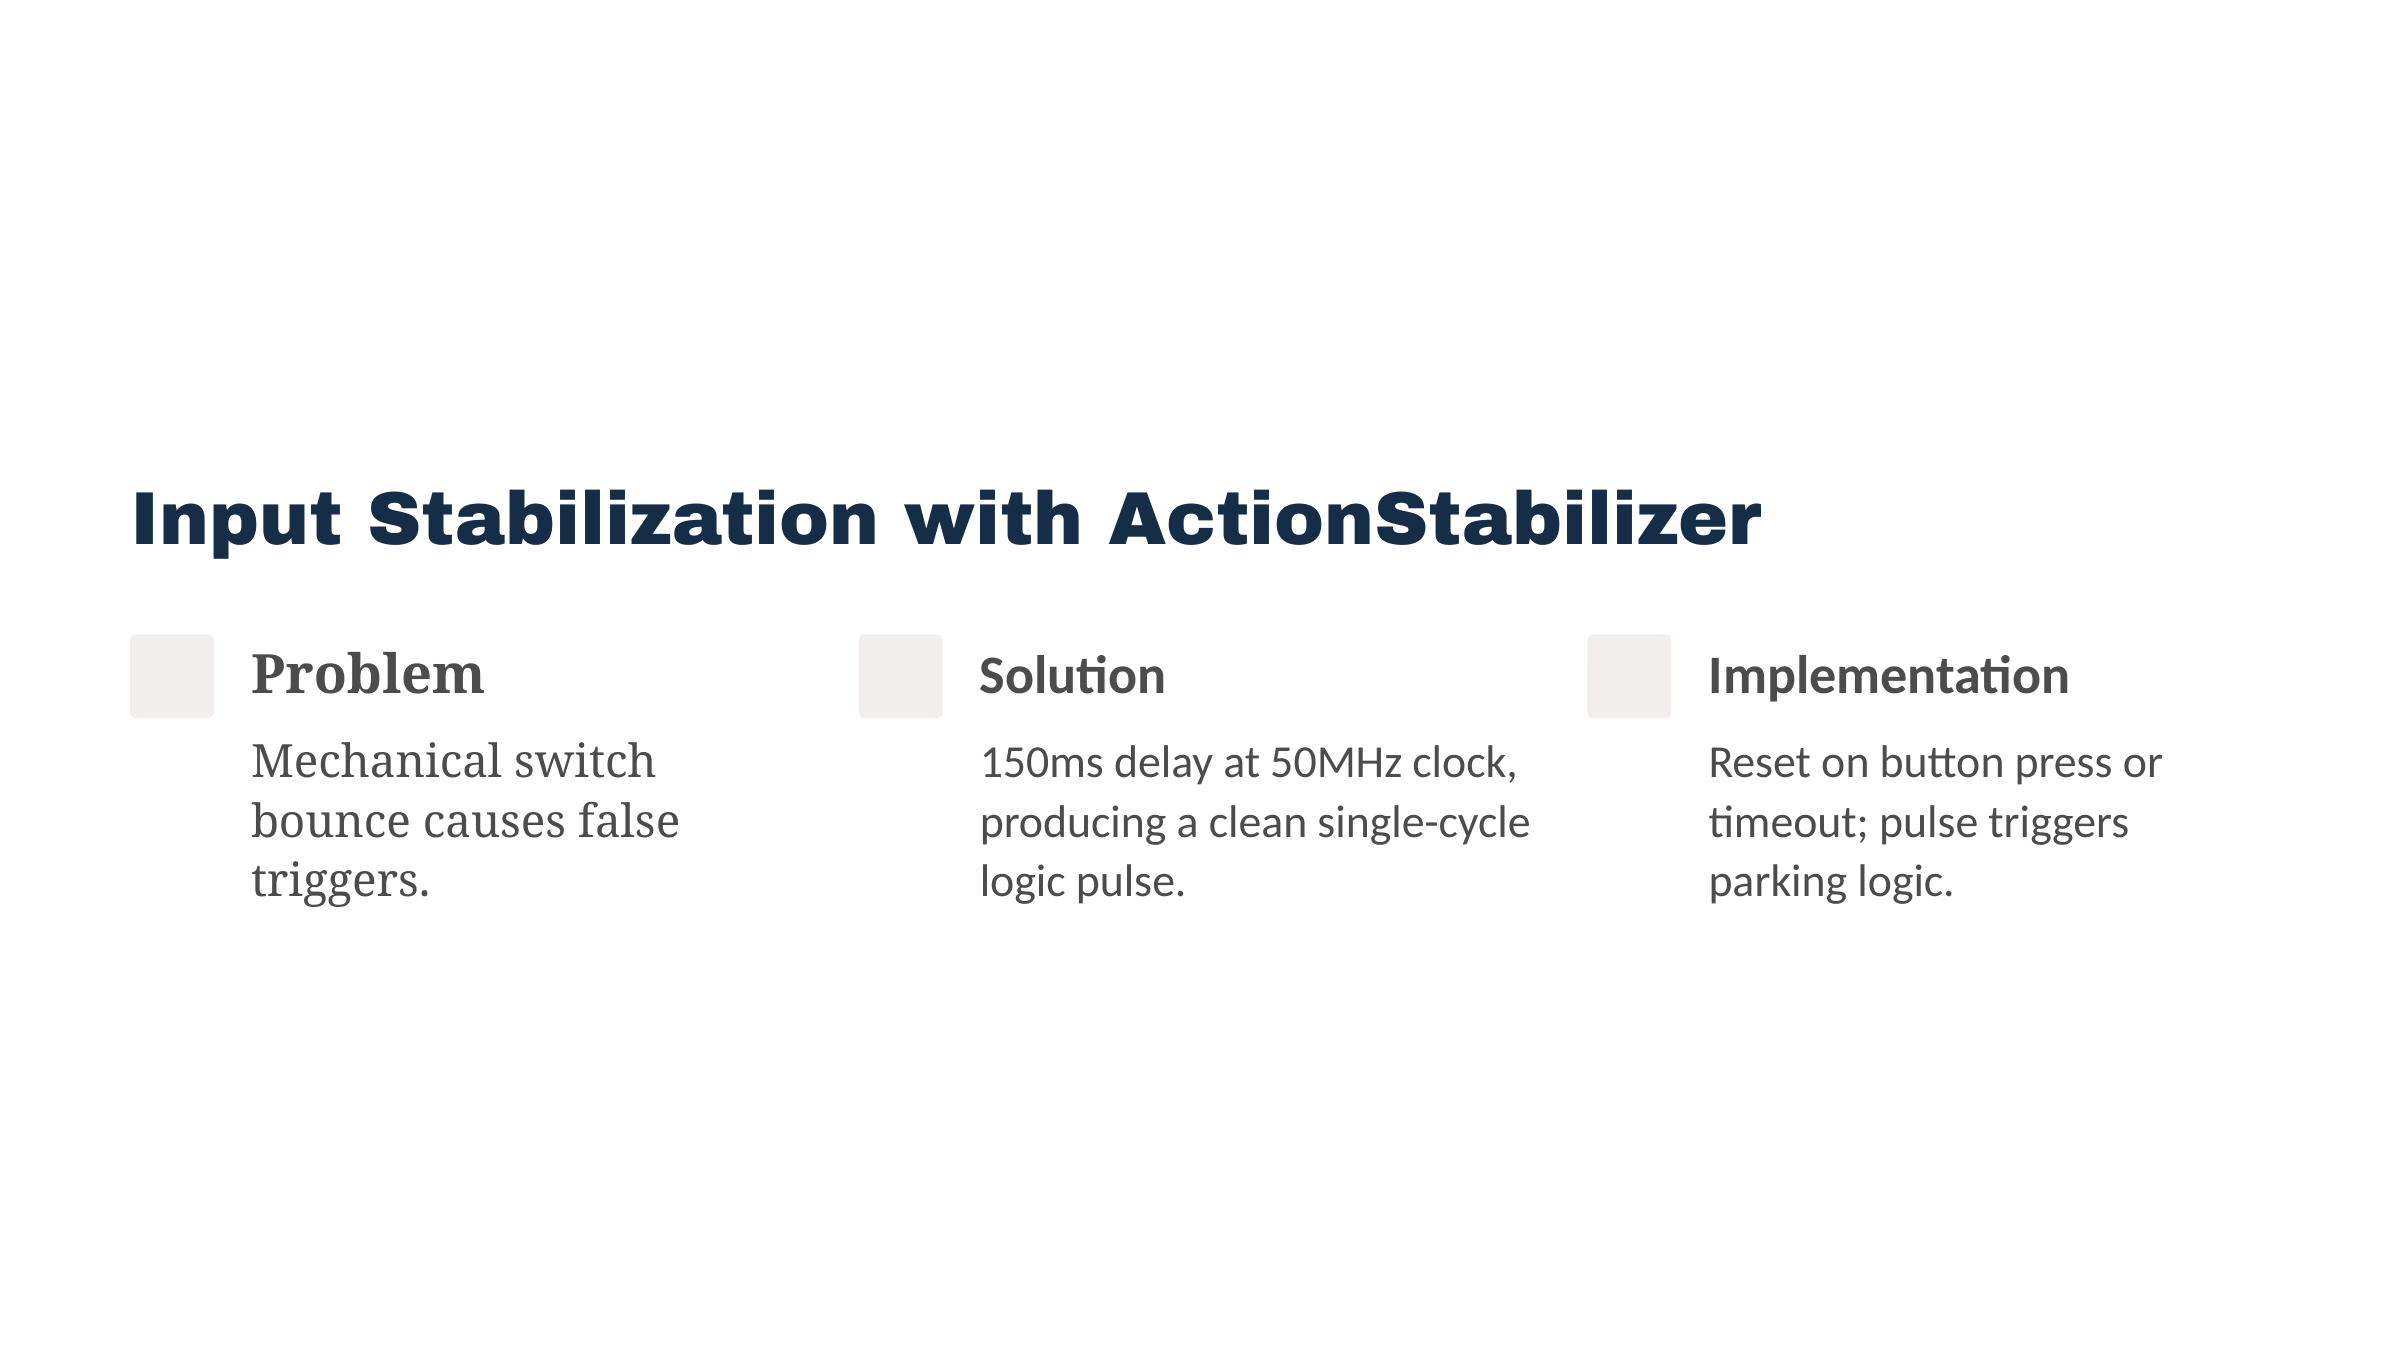

Input Stabilization with ActionStabilizer

Problem
Solution
Implementation
Mechanical switch bounce causes false triggers.
150ms delay at 50MHz clock, producing a clean single-cycle logic pulse.
Reset on button press or timeout; pulse triggers parking logic.